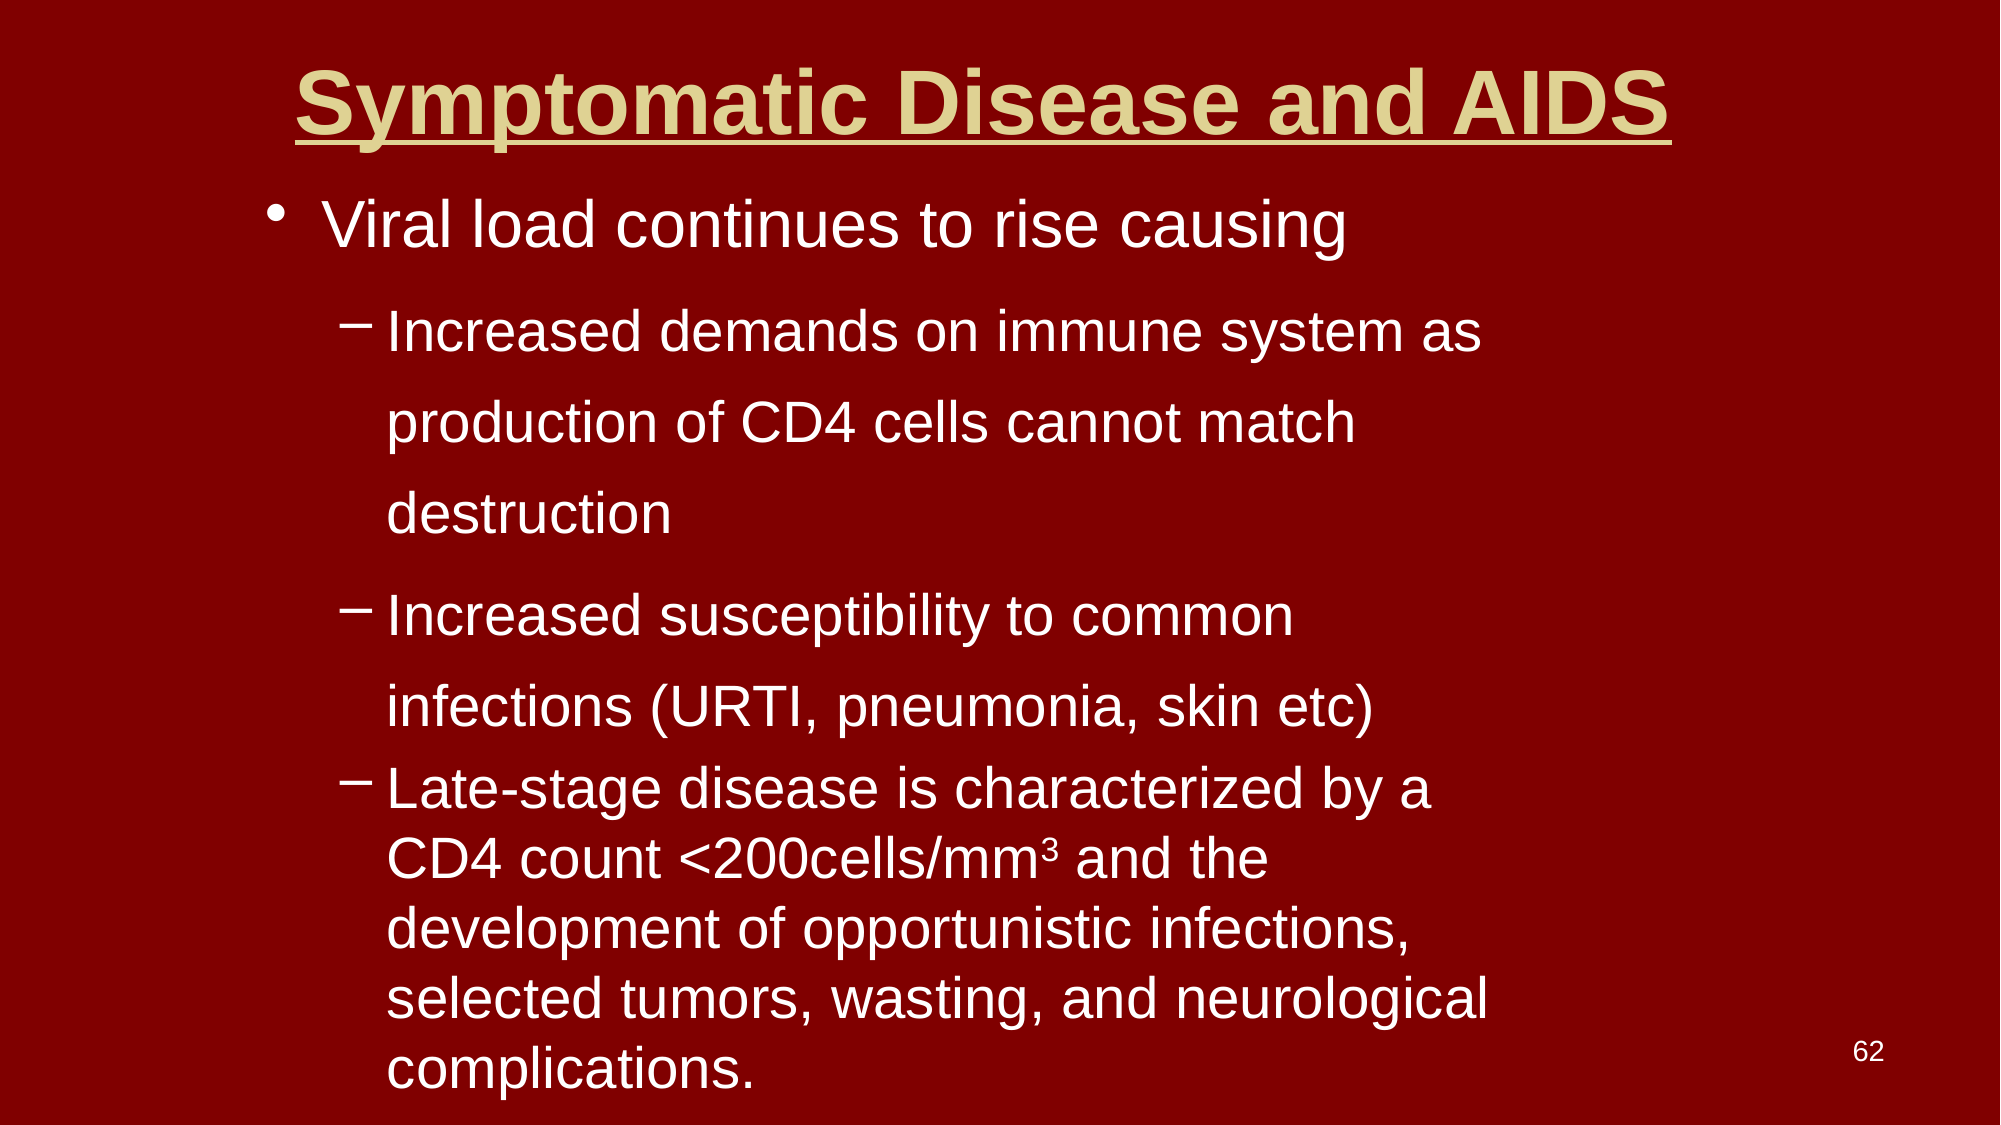

# Symptomatic Disease and AIDS
Viral load continues to rise causing
Increased demands on immune system as production of CD4 cells cannot match destruction
Increased susceptibility to common infections (URTI, pneumonia, skin etc)
Late-stage disease is characterized by a CD4 count <200cells/mm3 and the development of opportunistic infections, selected tumors, wasting, and neurological complications.

62